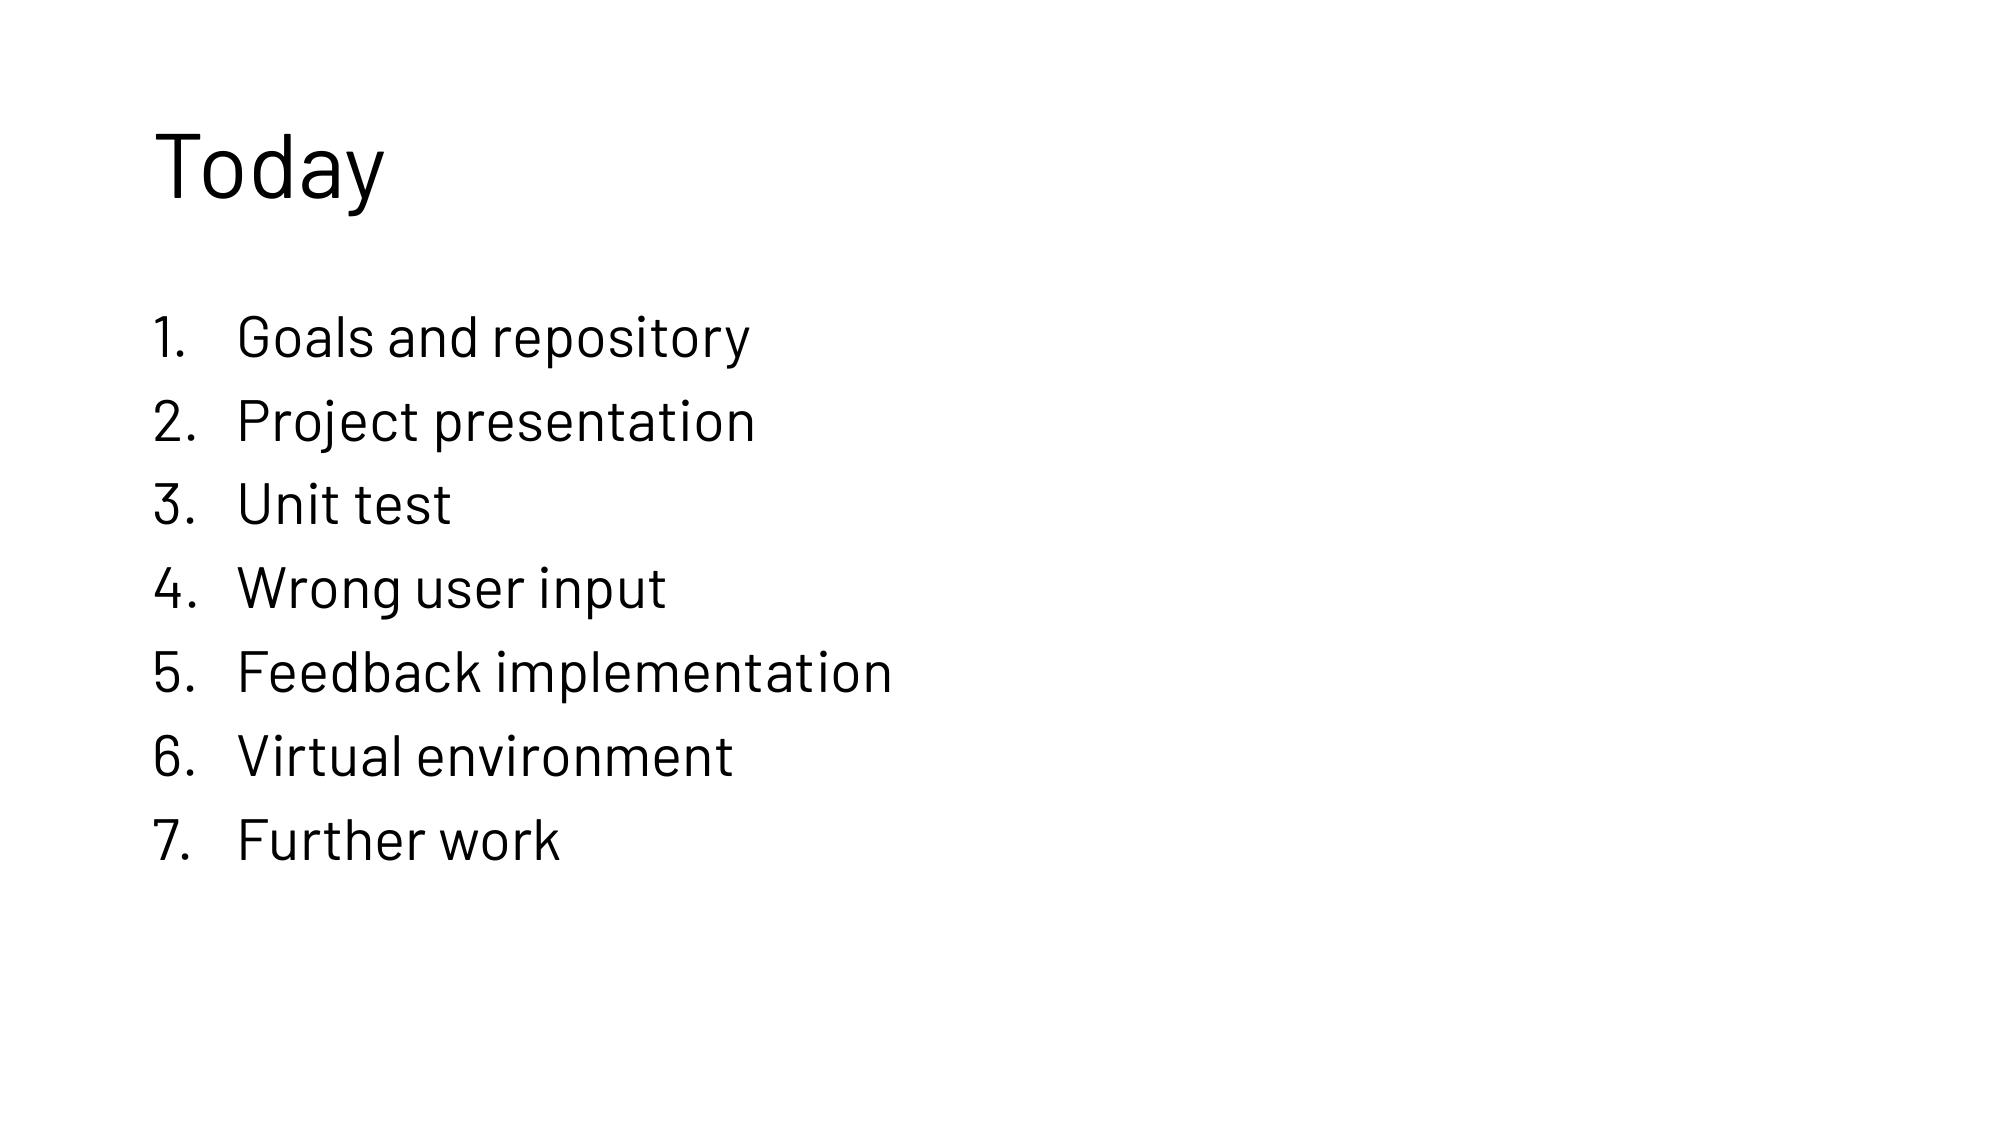

# Today
Goals and repository
Project presentation
Unit test
Wrong user input
Feedback implementation
Virtual environment
Further work